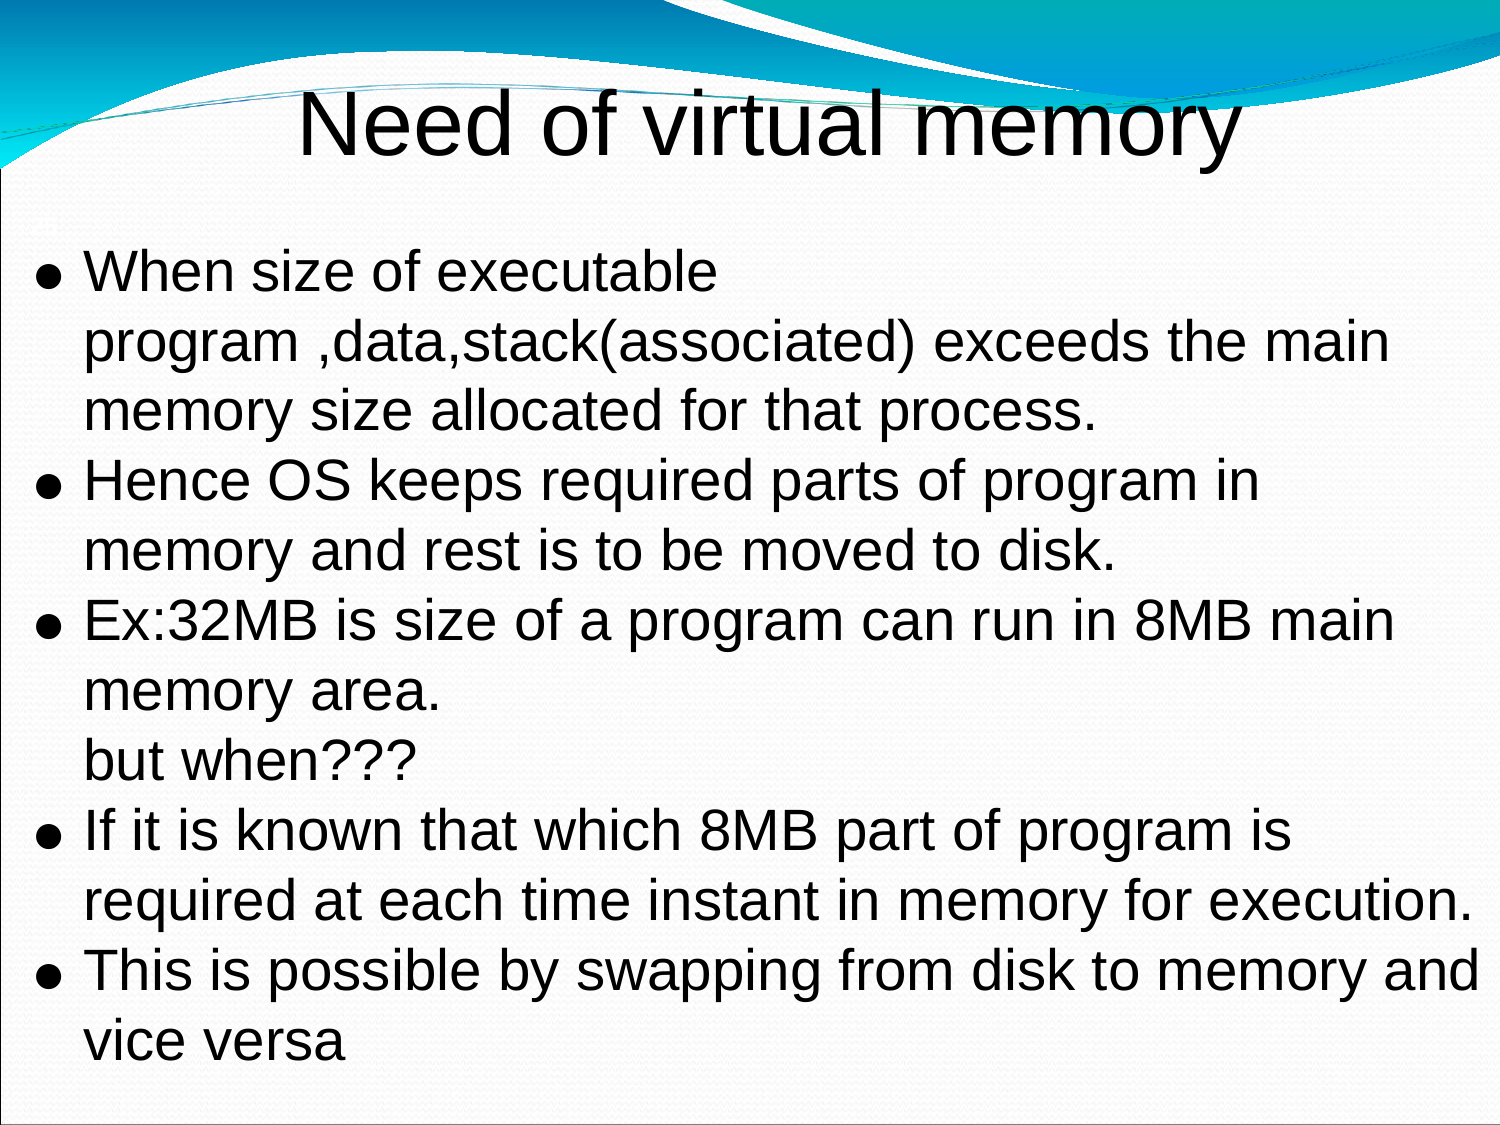

Need of virtual memory
25
When size of executable program ,data,stack(associated) exceeds the main memory size allocated for that process.
Hence OS keeps required parts of program in memory and rest is to be moved to disk.
Ex:32MB is size of a program can run in 8MB main memory area.
   but when???
If it is known that which 8MB part of program is required at each time instant in memory for execution.
This is possible by swapping from disk to memory and vice versa